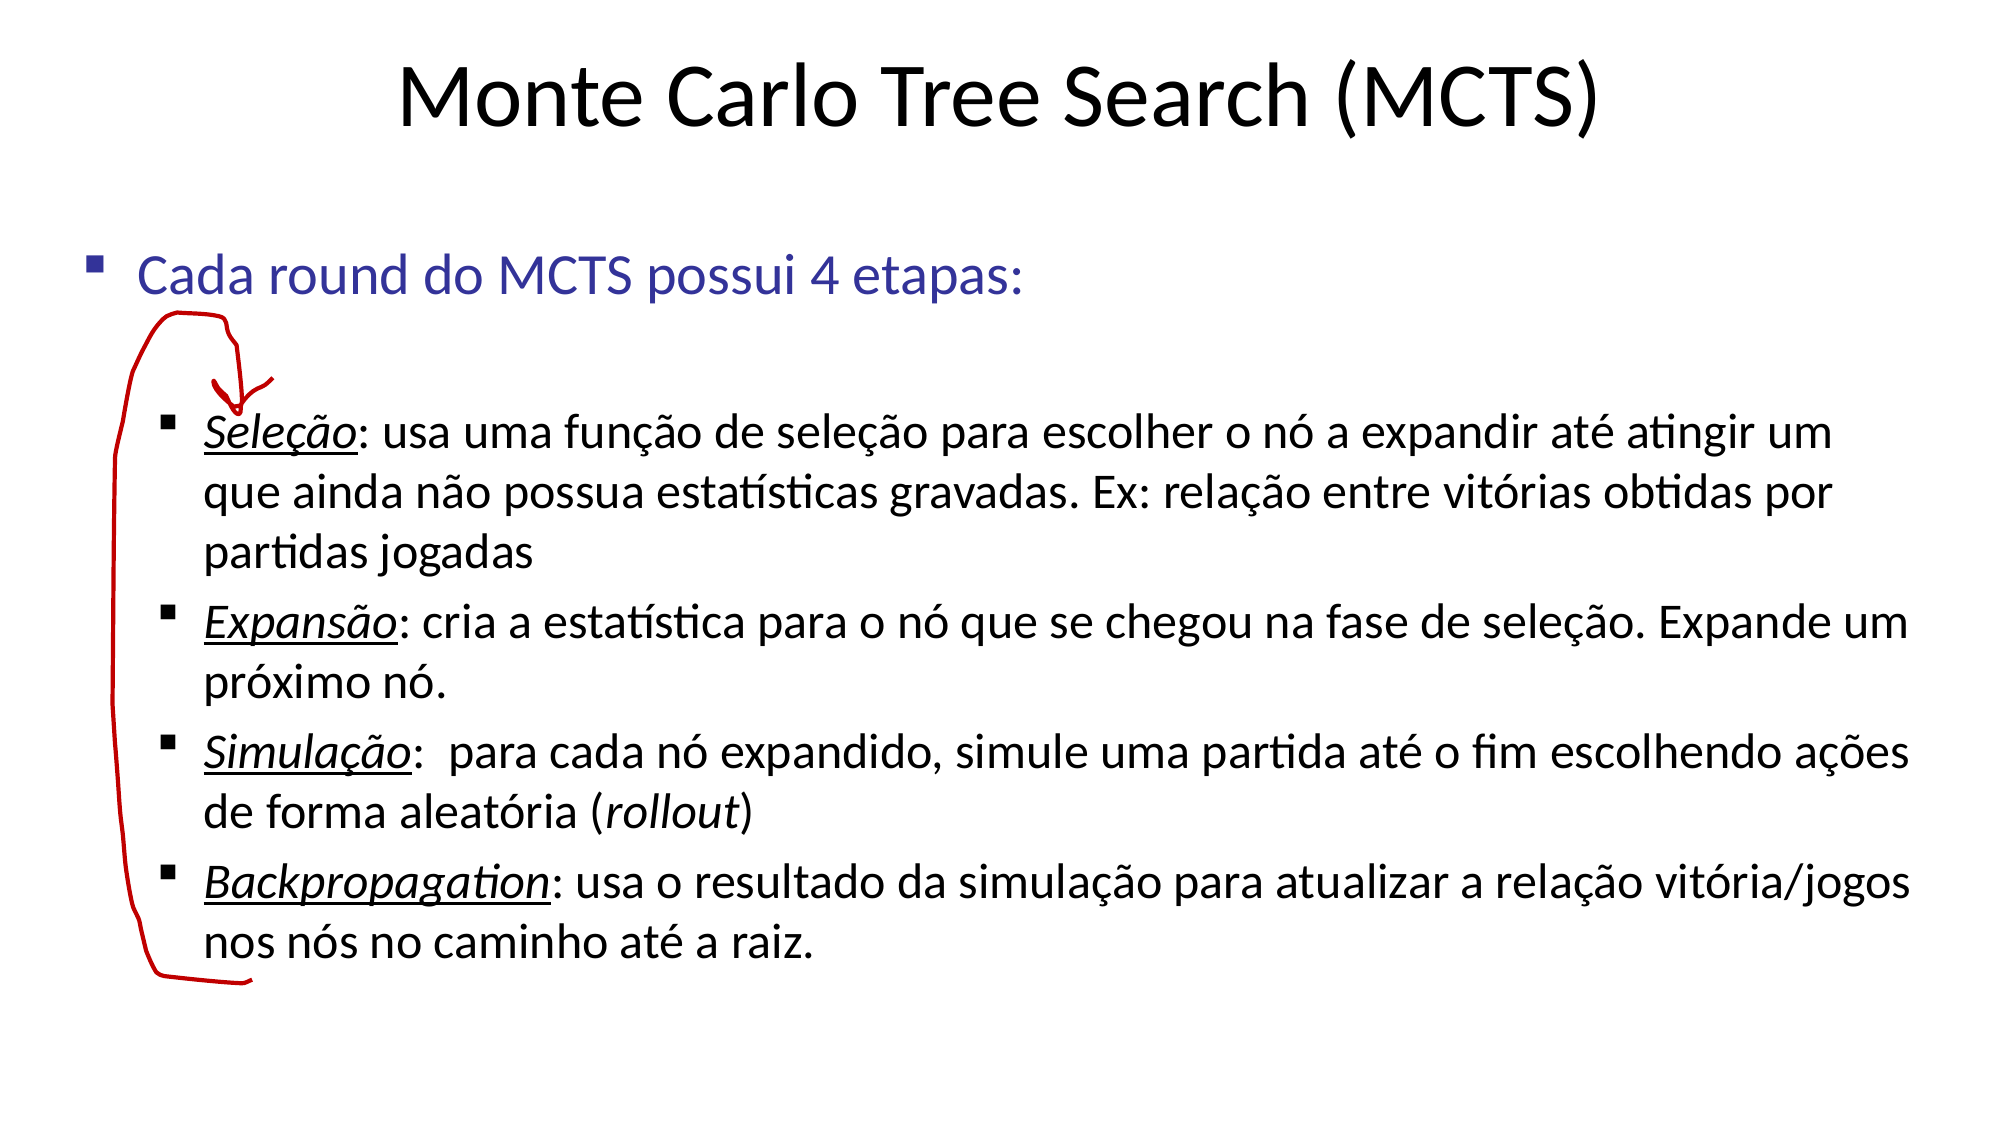

# Monte Carlo Tree Search (MCTS)
Cada round do MCTS possui 4 etapas:

Seleção: usa uma função de seleção para escolher o nó a expandir até atingir um que ainda não possua estatísticas gravadas. Ex: relação entre vitórias obtidas por partidas jogadas
Expansão: cria a estatística para o nó que se chegou na fase de seleção. Expande um próximo nó.
Simulação:  para cada nó expandido, simule uma partida até o fim escolhendo ações de forma aleatória (rollout)
Backpropagation: usa o resultado da simulação para atualizar a relação vitória/jogos nos nós no caminho até a raiz.